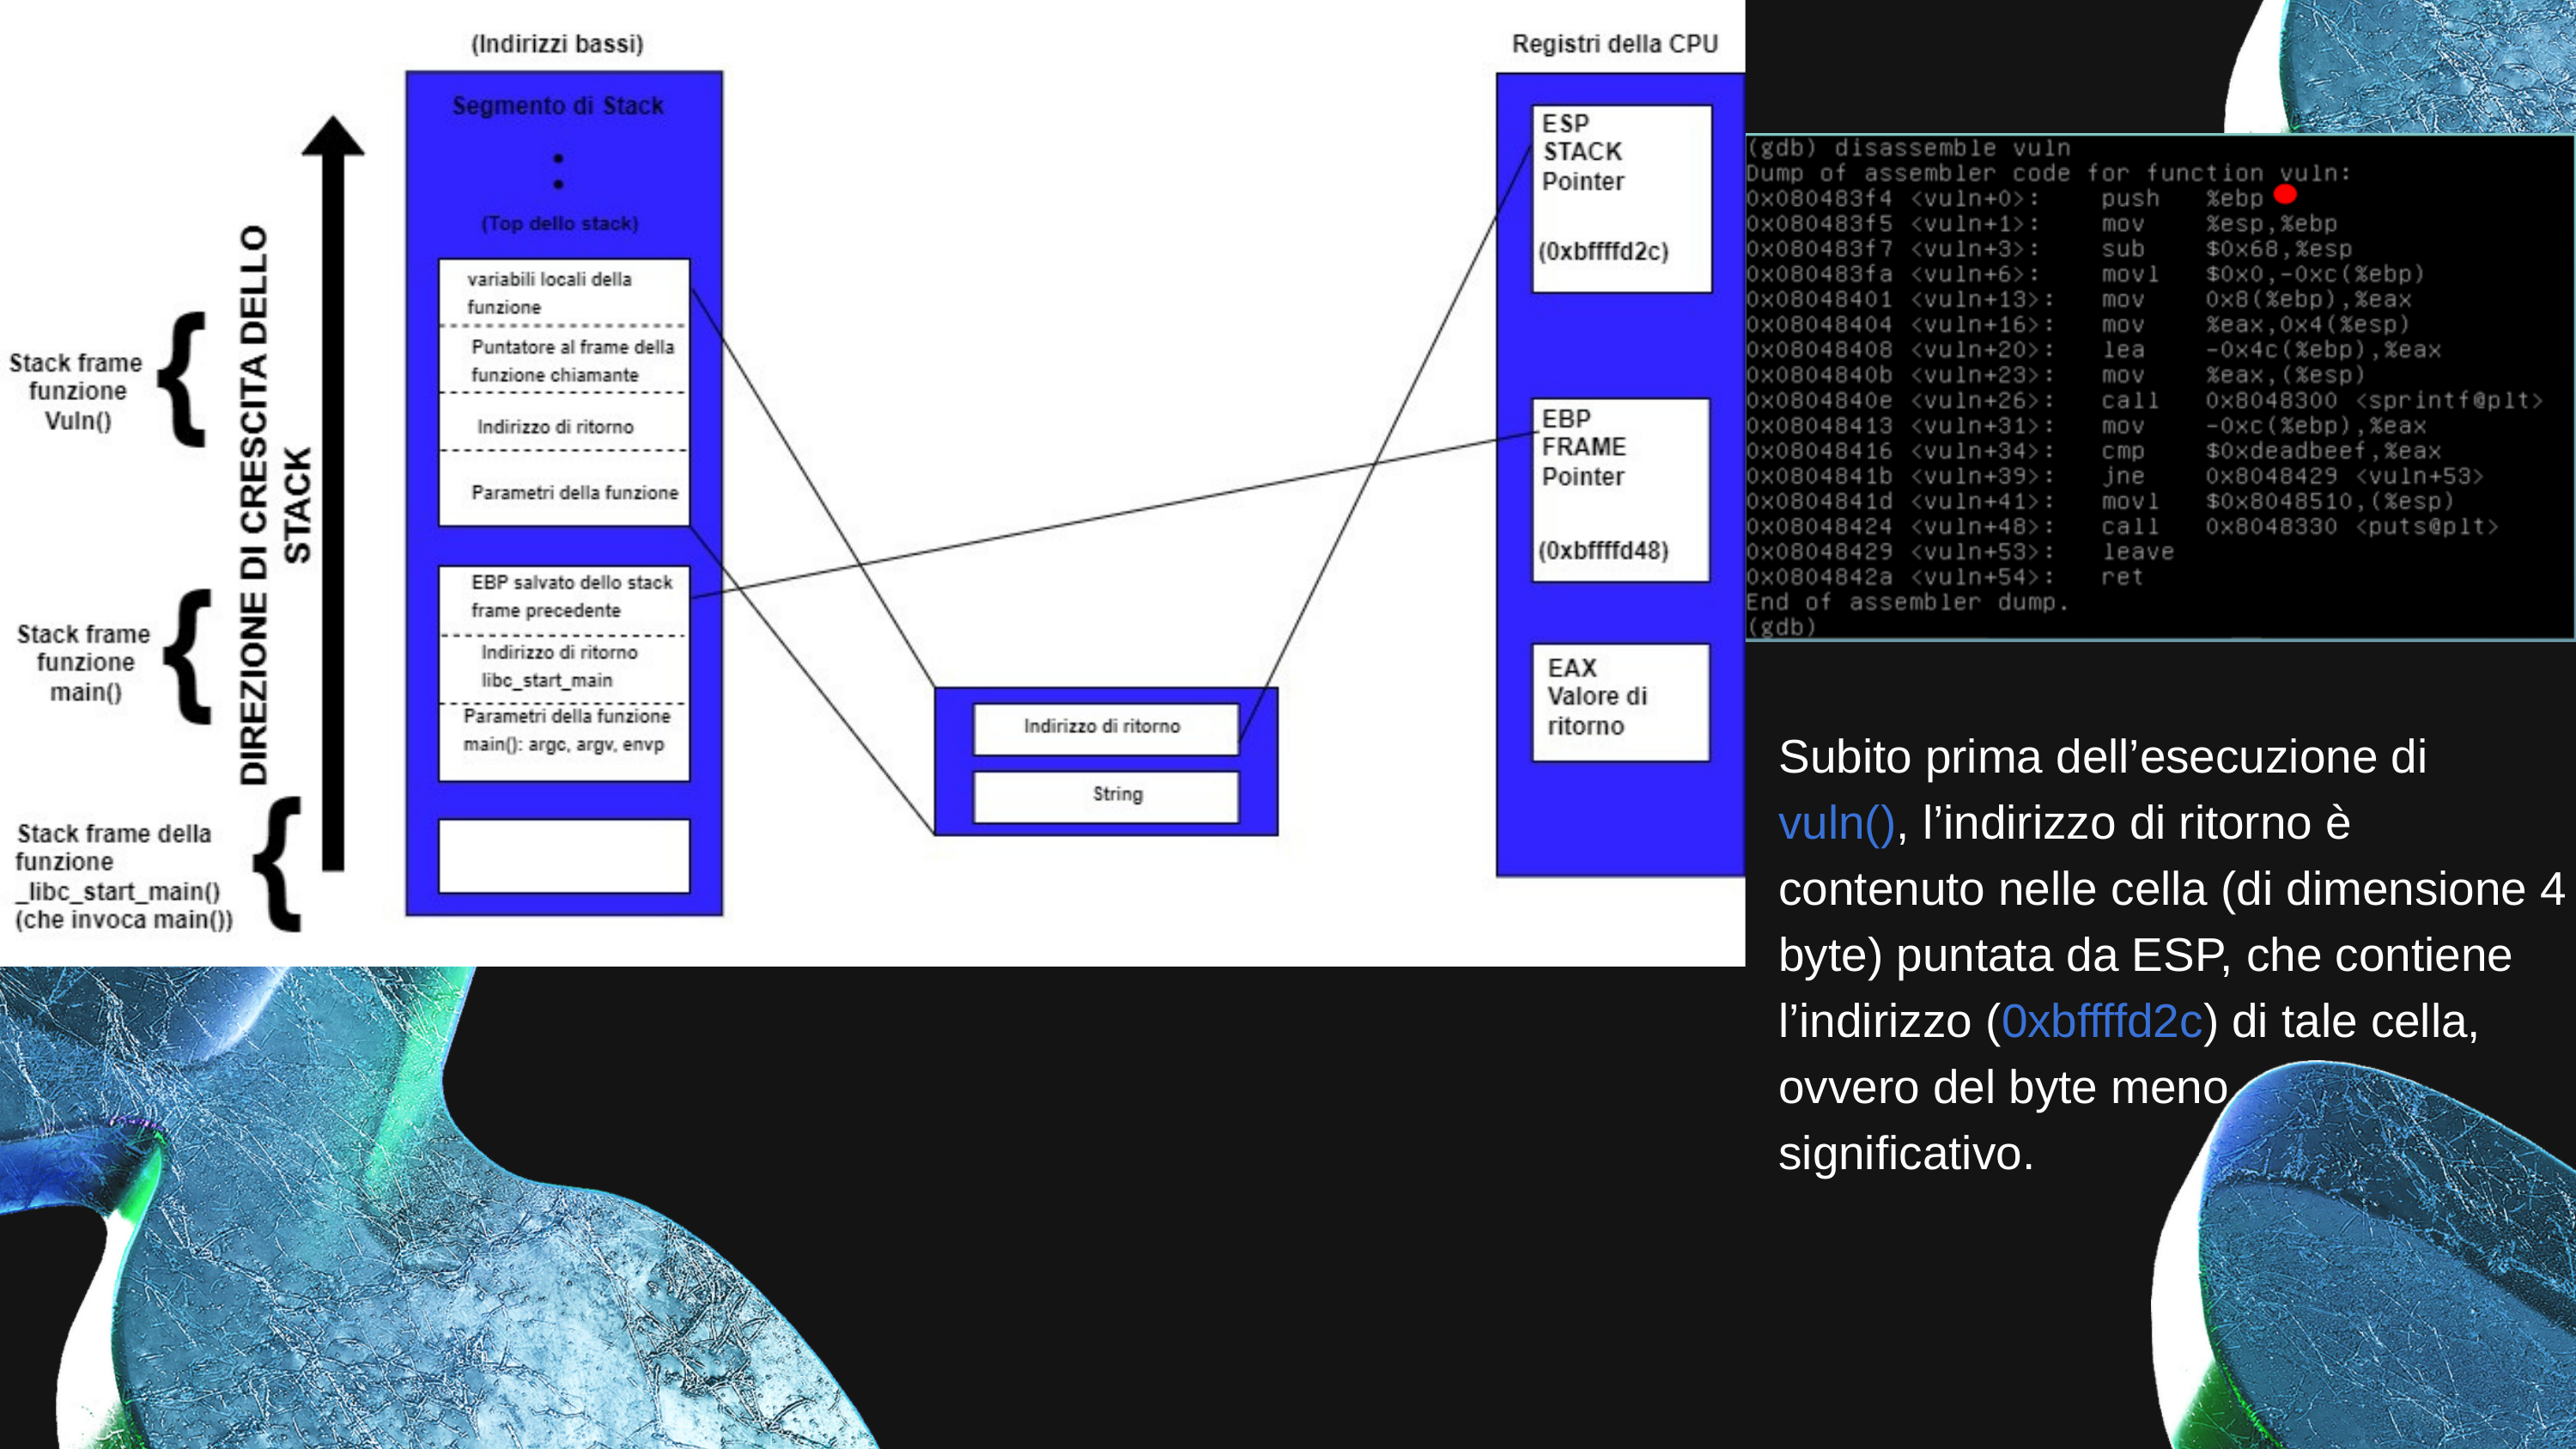

Subito prima dell’esecuzione di
vuln(), l’indirizzo di ritorno è
contenuto nelle cella (di dimensione 4 byte) puntata da ESP, che contiene l’indirizzo (0xbffffd2c) di tale cella, ovvero del byte meno
significativo.